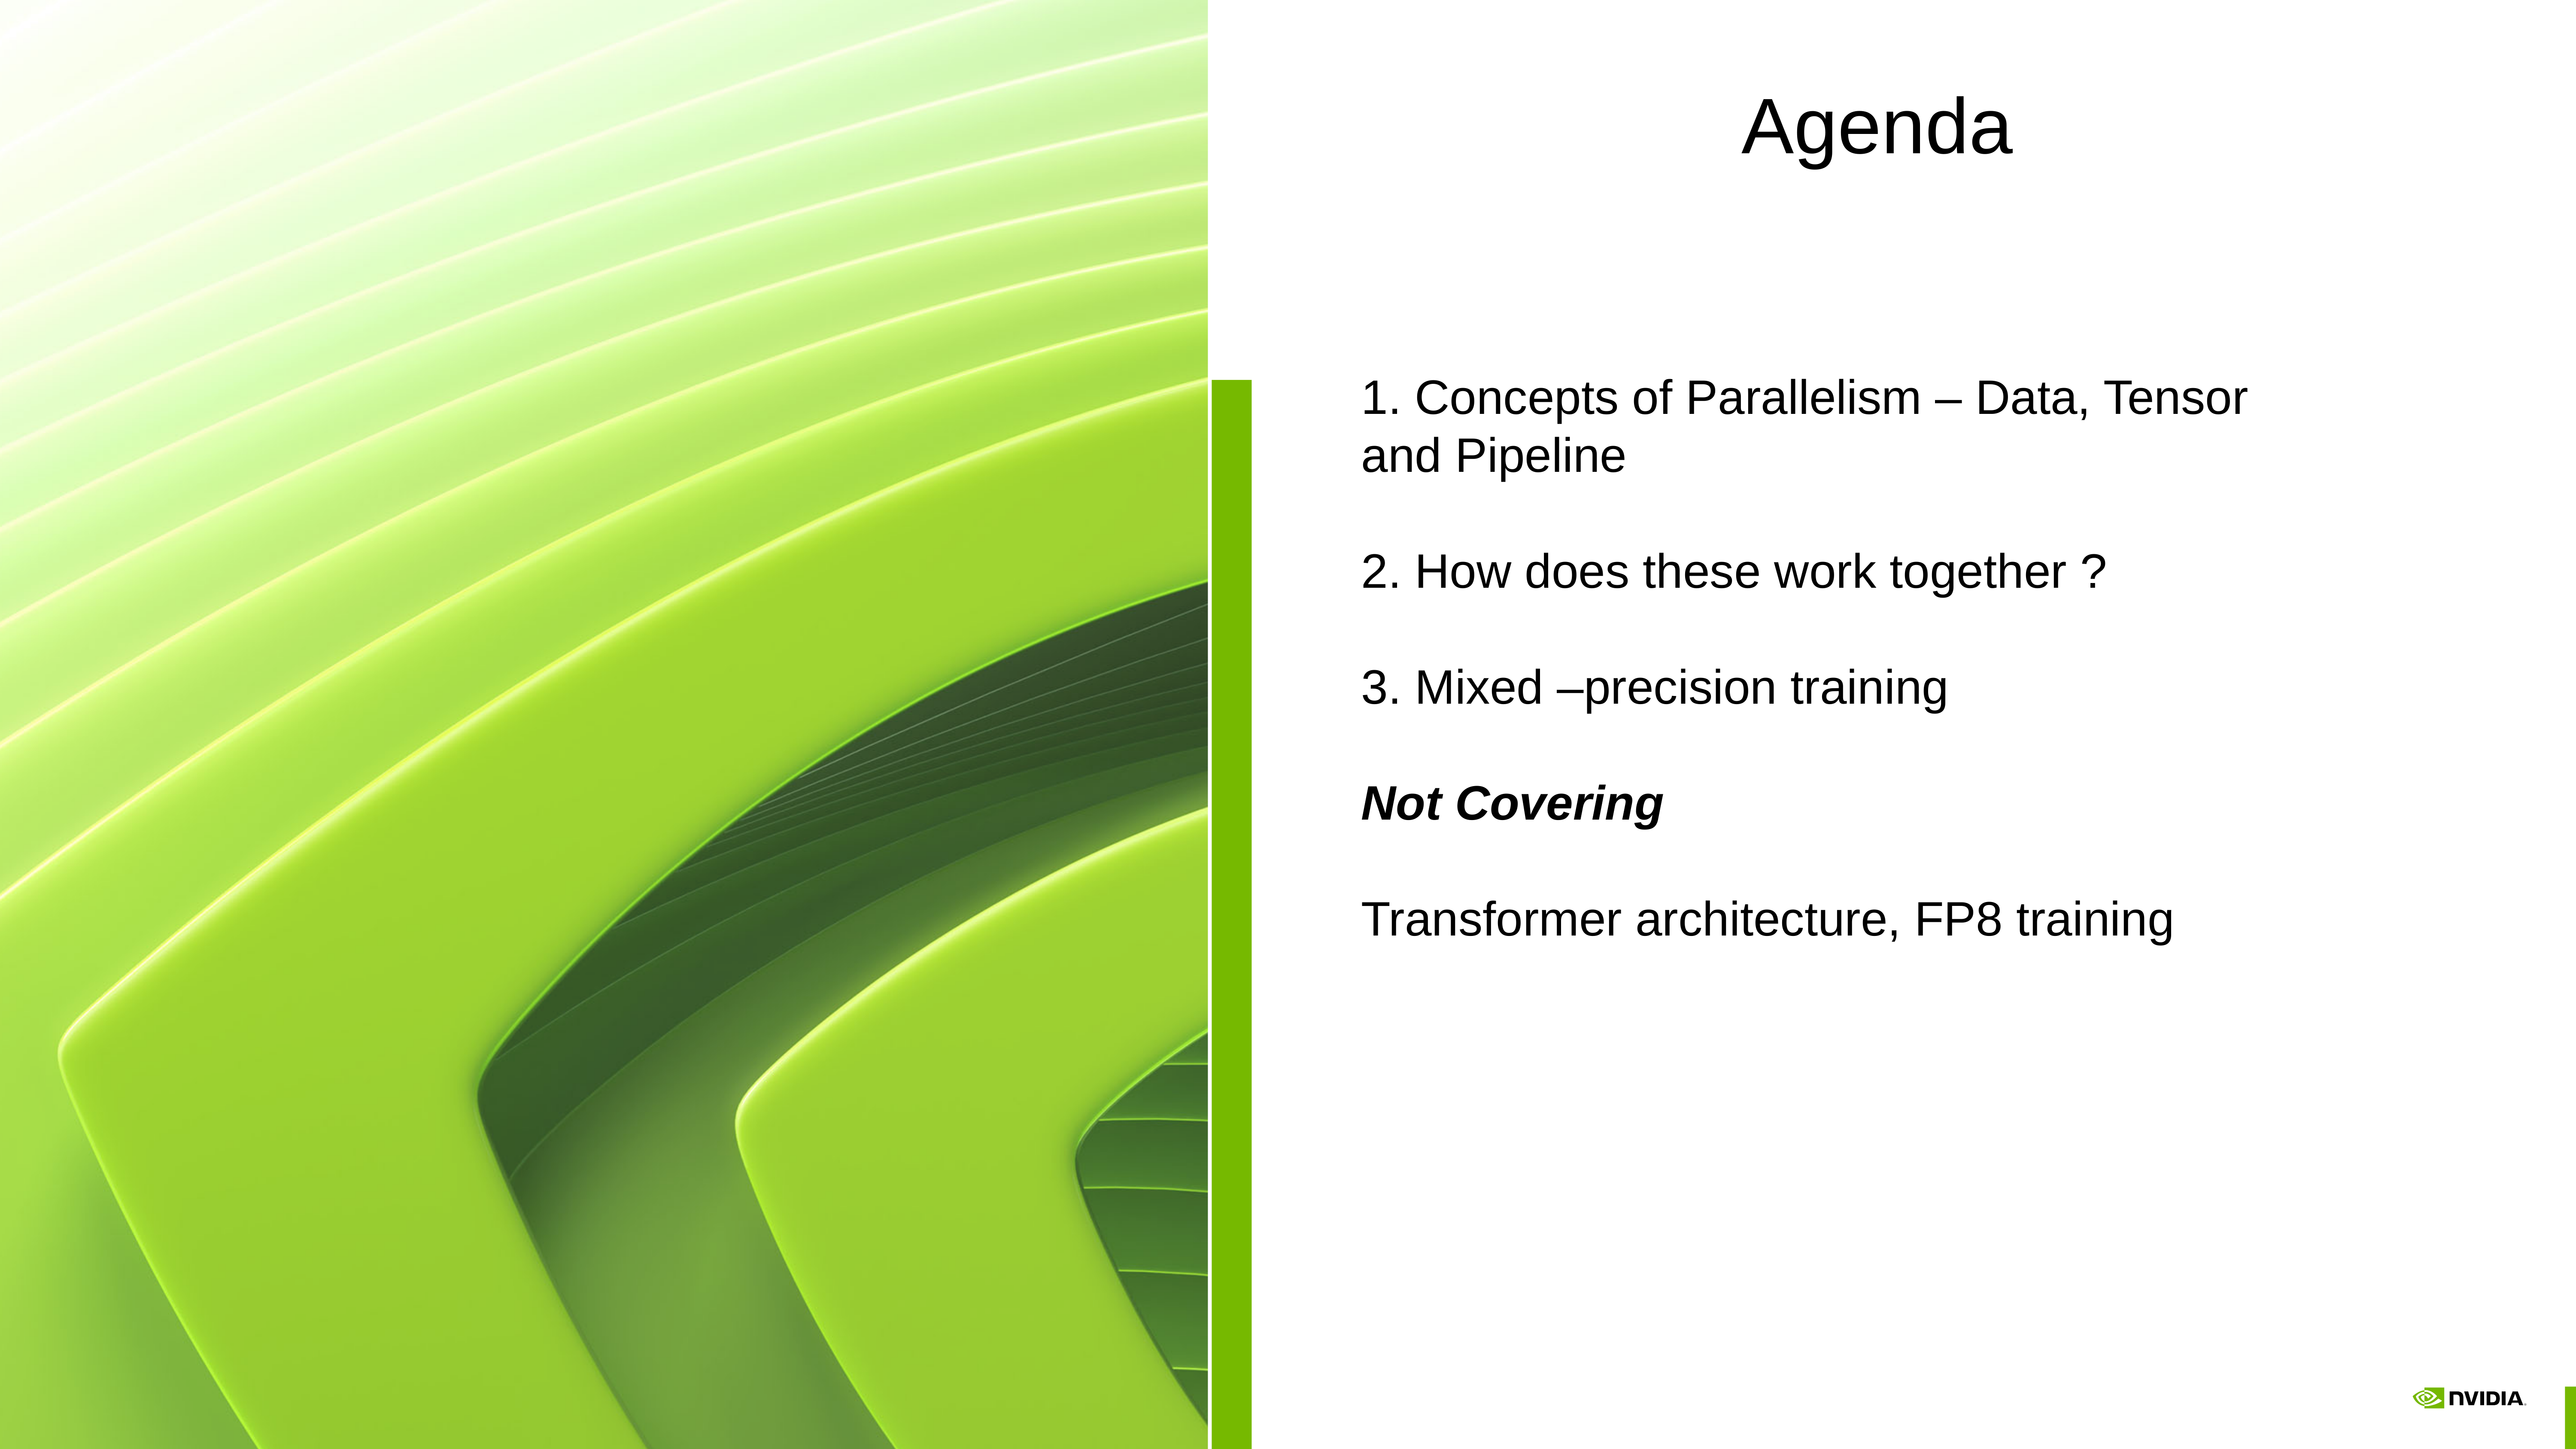

Agenda
1. Concepts of Parallelism – Data, Tensor and Pipeline
2. How does these work together ?
3. Mixed –precision training
Not Covering
Transformer architecture, FP8 training